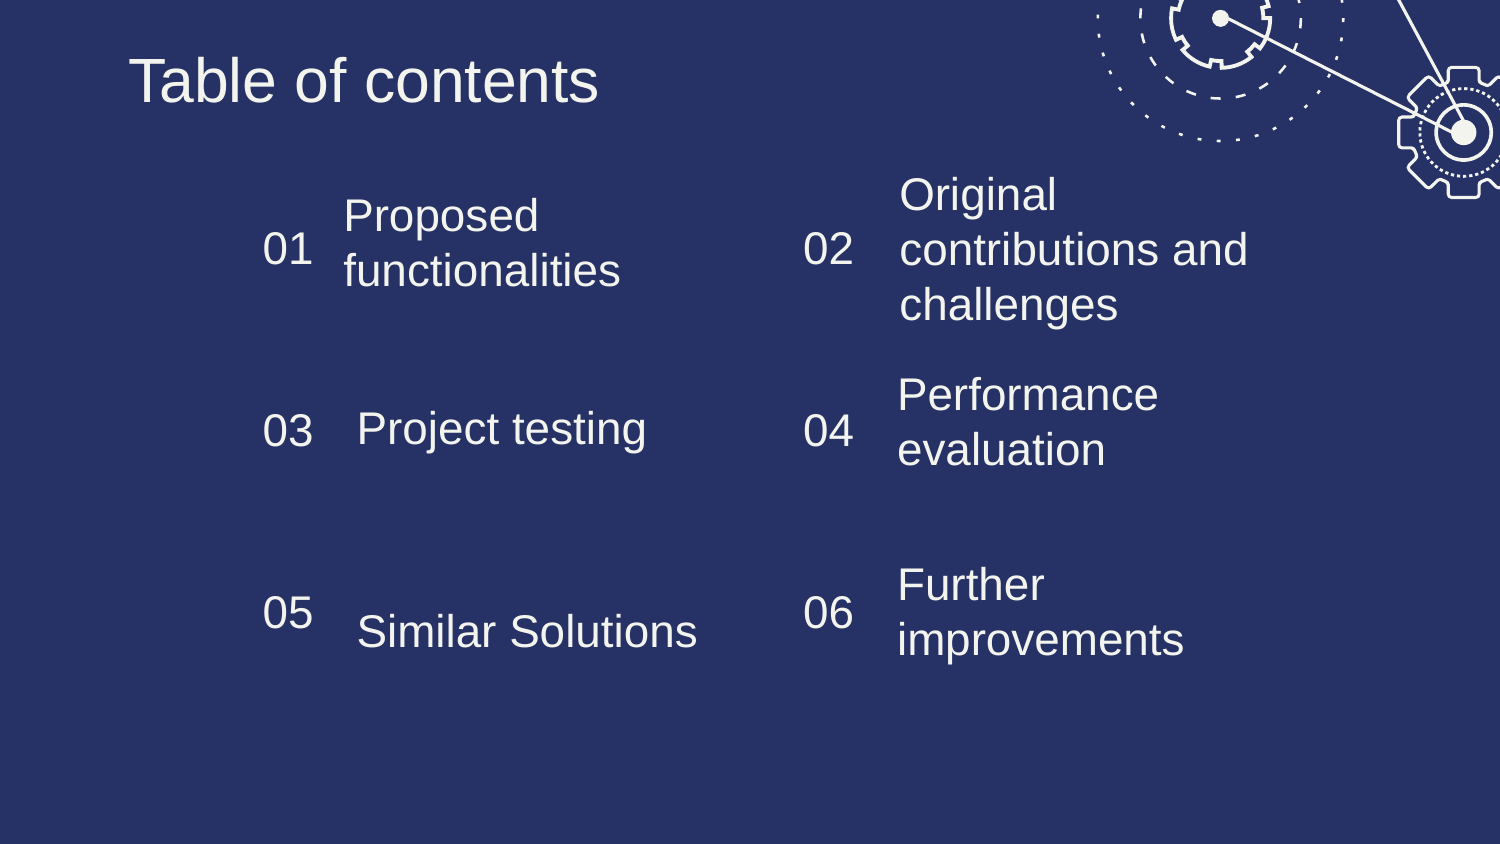

Table of contents
Original contributions and challenges
Proposed functionalities
# 01
02
Performance evaluation
03
Project testing
04
Similar Solutions
Further improvements
05
06